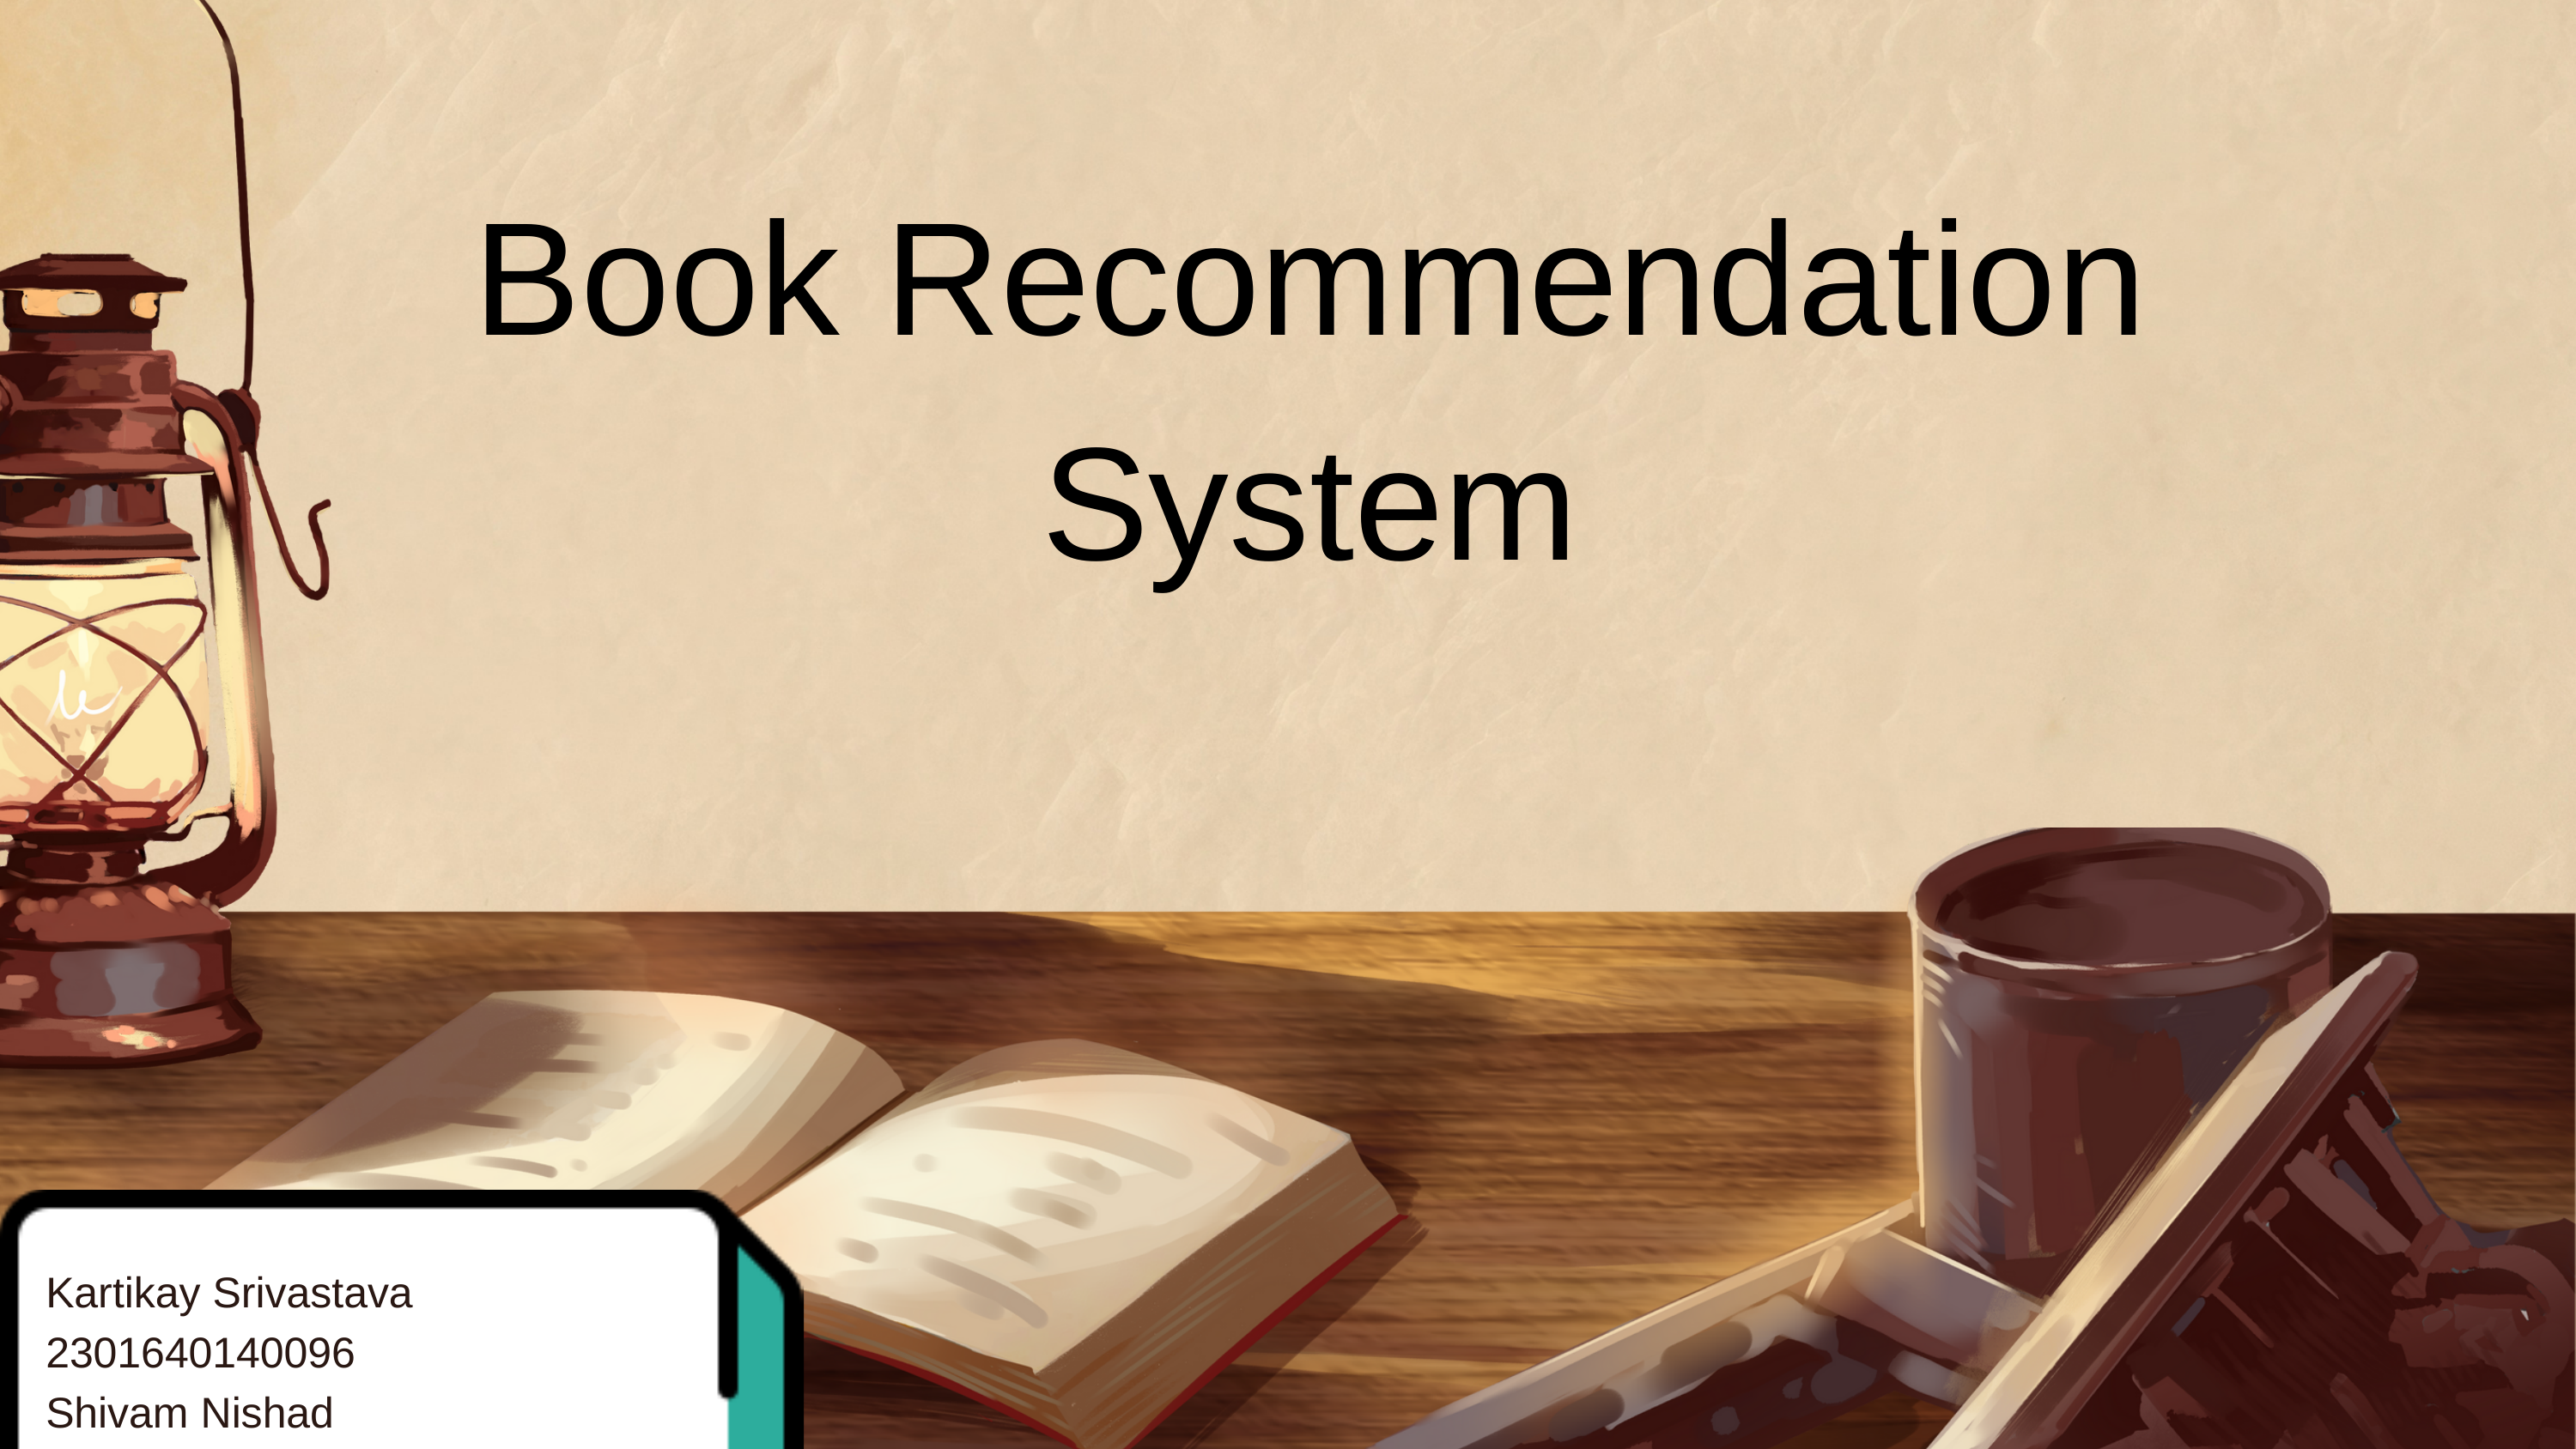

Book Recommendation System

Kartikay Srivastava       2301640140096
Shivam Nishad              2301640140169
Yash Chaurasia             2301640140213